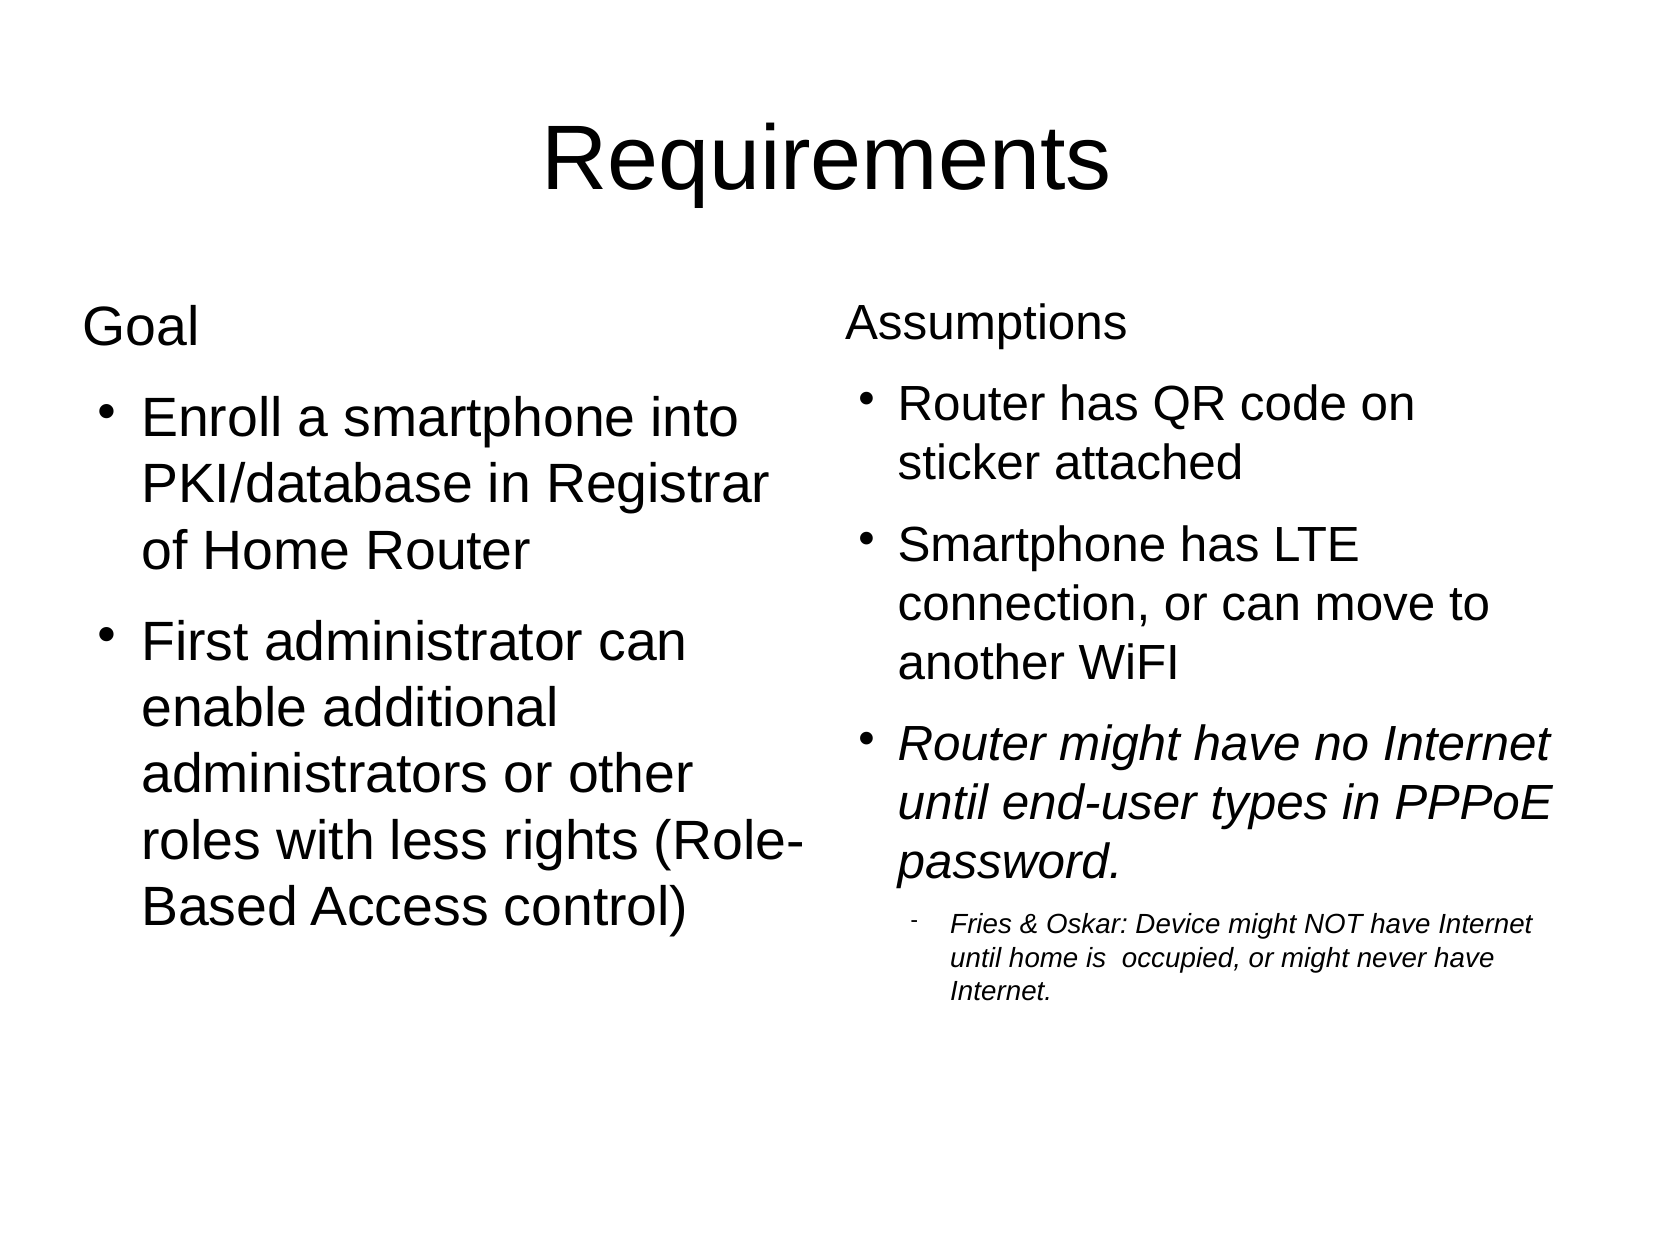

Requirements
Goal
Enroll a smartphone into PKI/database in Registrar of Home Router
First administrator can enable additional administrators or other roles with less rights (Role-Based Access control)

Assumptions
Router has QR code on sticker attached
Smartphone has LTE connection, or can move to another WiFI
Router might have no Internet until end-user types in PPPoE password.
Fries & Oskar: Device might NOT have Internet until home is  occupied, or might never have Internet.